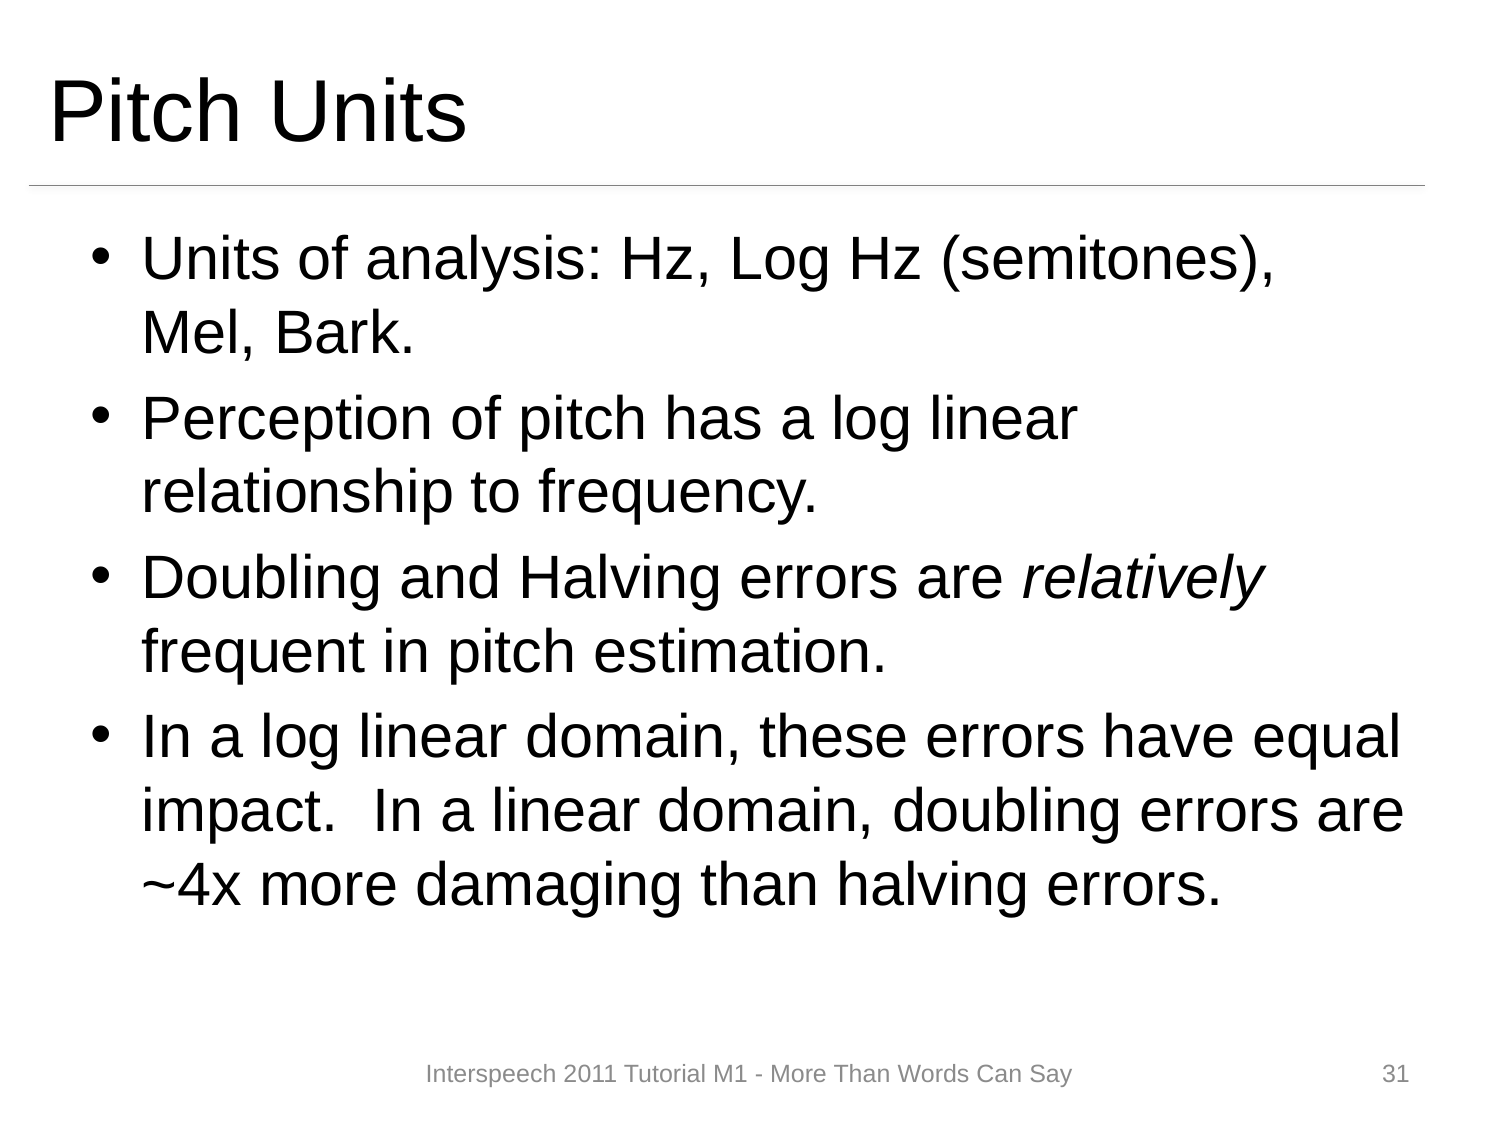

# Pitch Units
Units of analysis: Hz, Log Hz (semitones), Mel, Bark.
Perception of pitch has a log linear relationship to frequency.
Doubling and Halving errors are relatively frequent in pitch estimation.
In a log linear domain, these errors have equal impact.  In a linear domain, doubling errors are ~4x more damaging than halving errors.

Interspeech 2011 Tutorial M1 - More Than Words Can Say
31